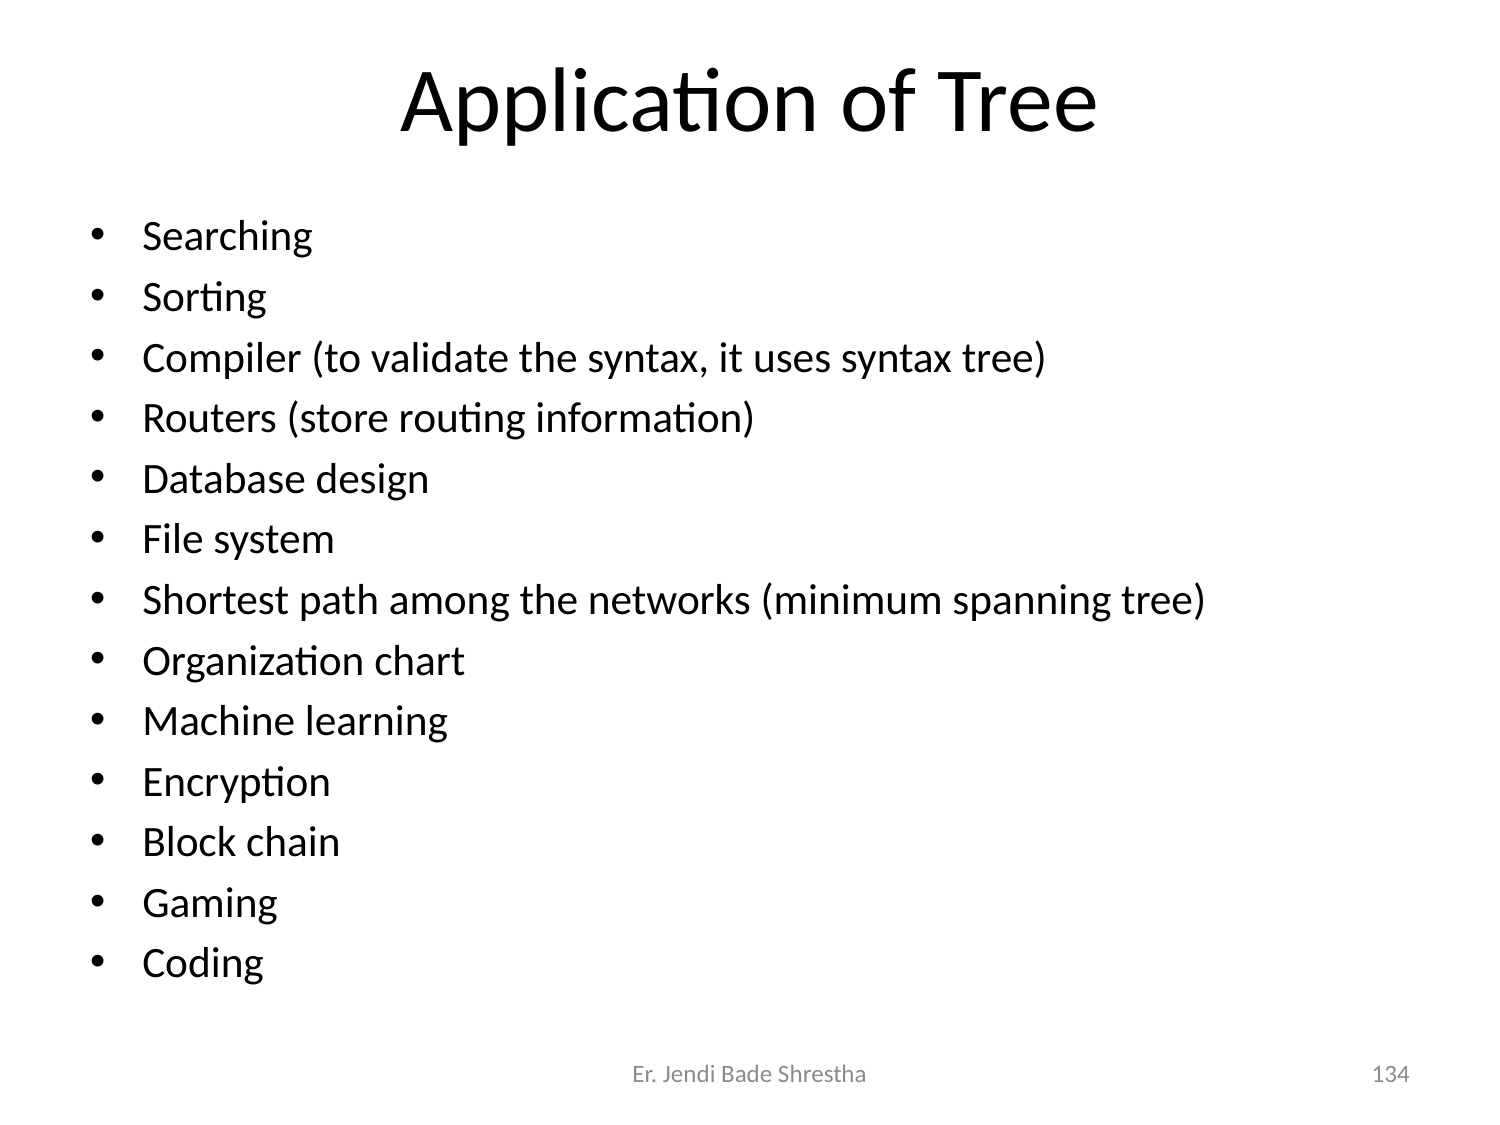

# Application of Tree
Searching
Sorting
Compiler (to validate the syntax, it uses syntax tree)
Routers (store routing information)
Database design
File system
Shortest path among the networks (minimum spanning tree)
Organization chart
Machine learning
Encryption
Block chain
Gaming
Coding

Er. Jendi Bade Shrestha
134